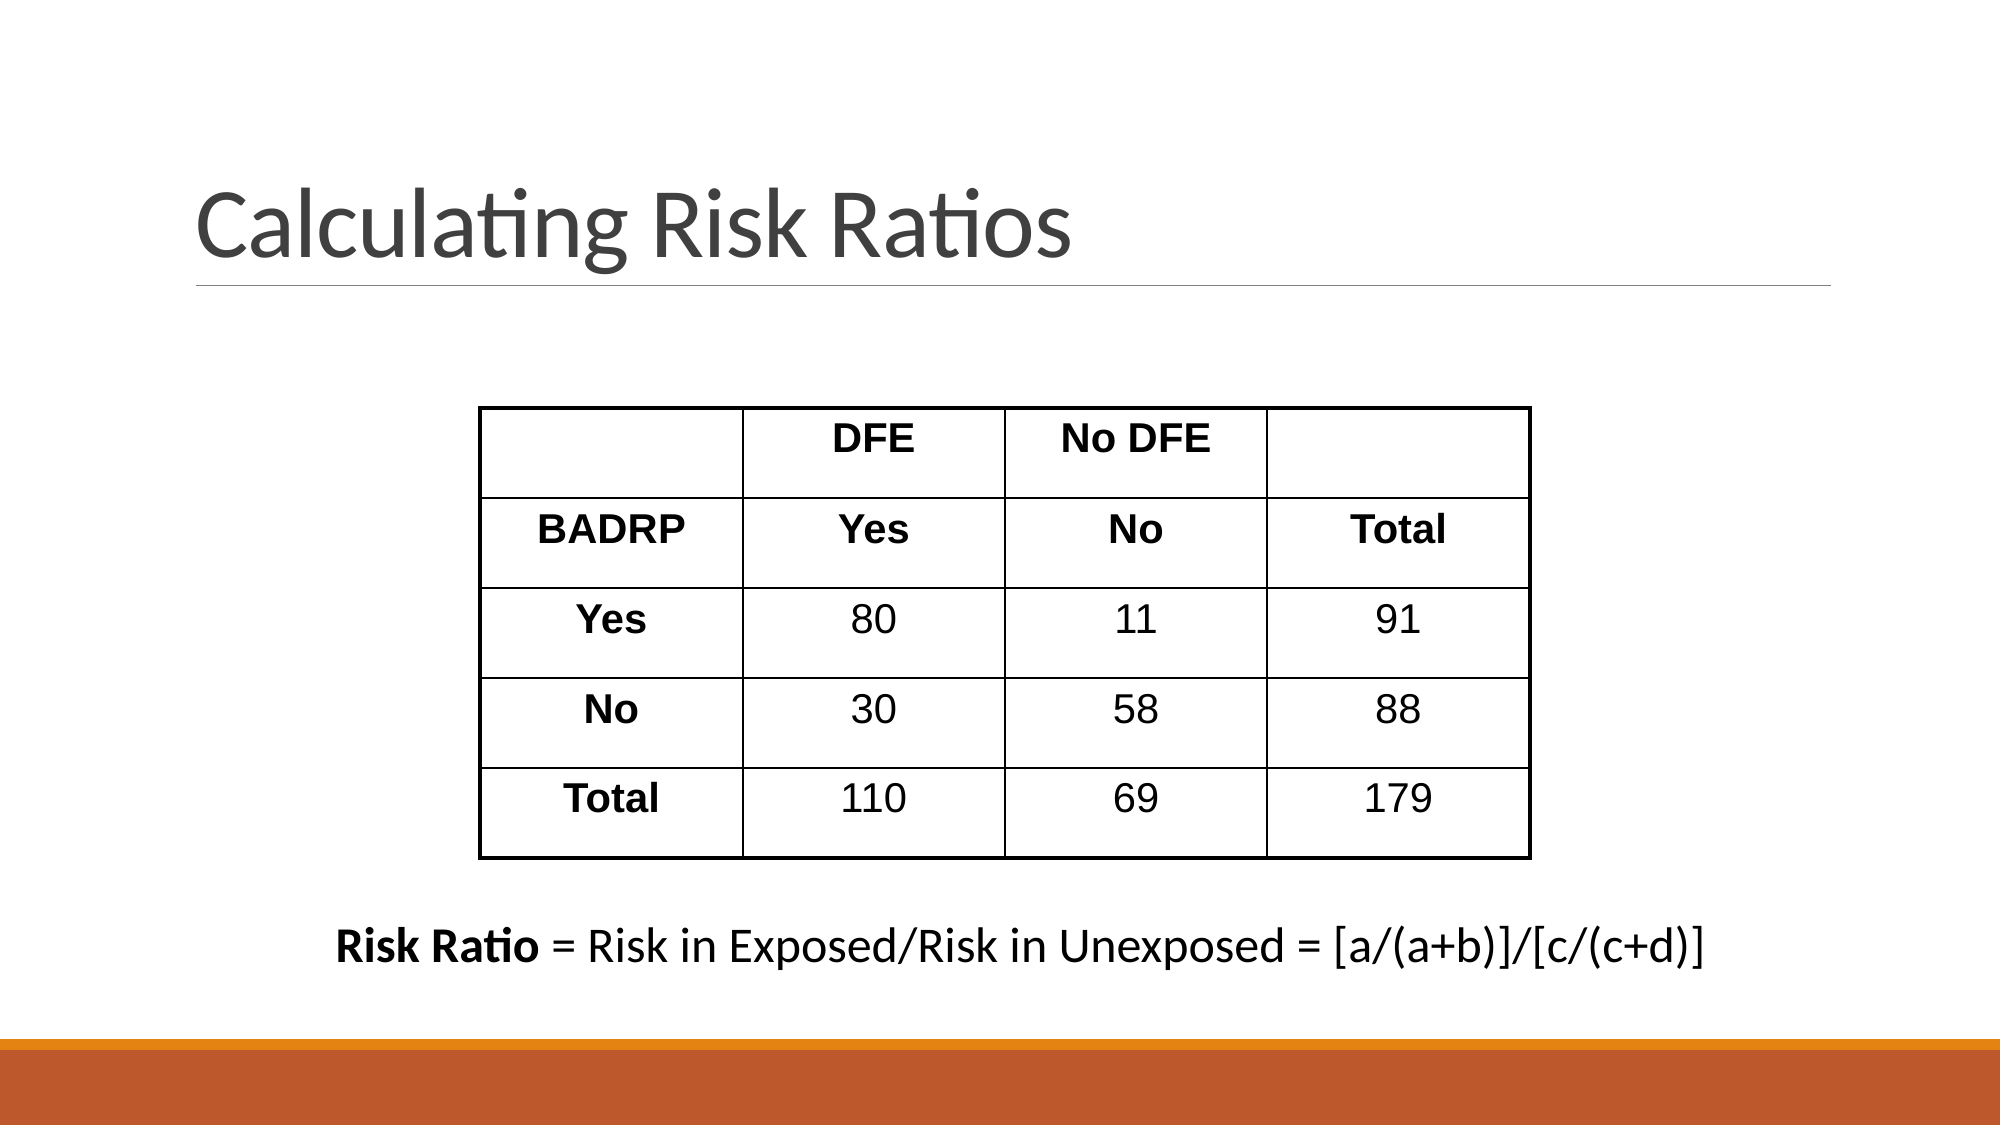

# Calculating Risk Ratios
|  | DFE | No DFE |  |
| --- | --- | --- | --- |
| BADRP | Yes | No | Total |
| Yes | 80 | 11 | 91 |
| No | 30 | 58 | 88 |
| Total | 110 | 69 | 179 |
Risk Ratio = Risk in Exposed/Risk in Unexposed = [a/(a+b)]/[c/(c+d)]